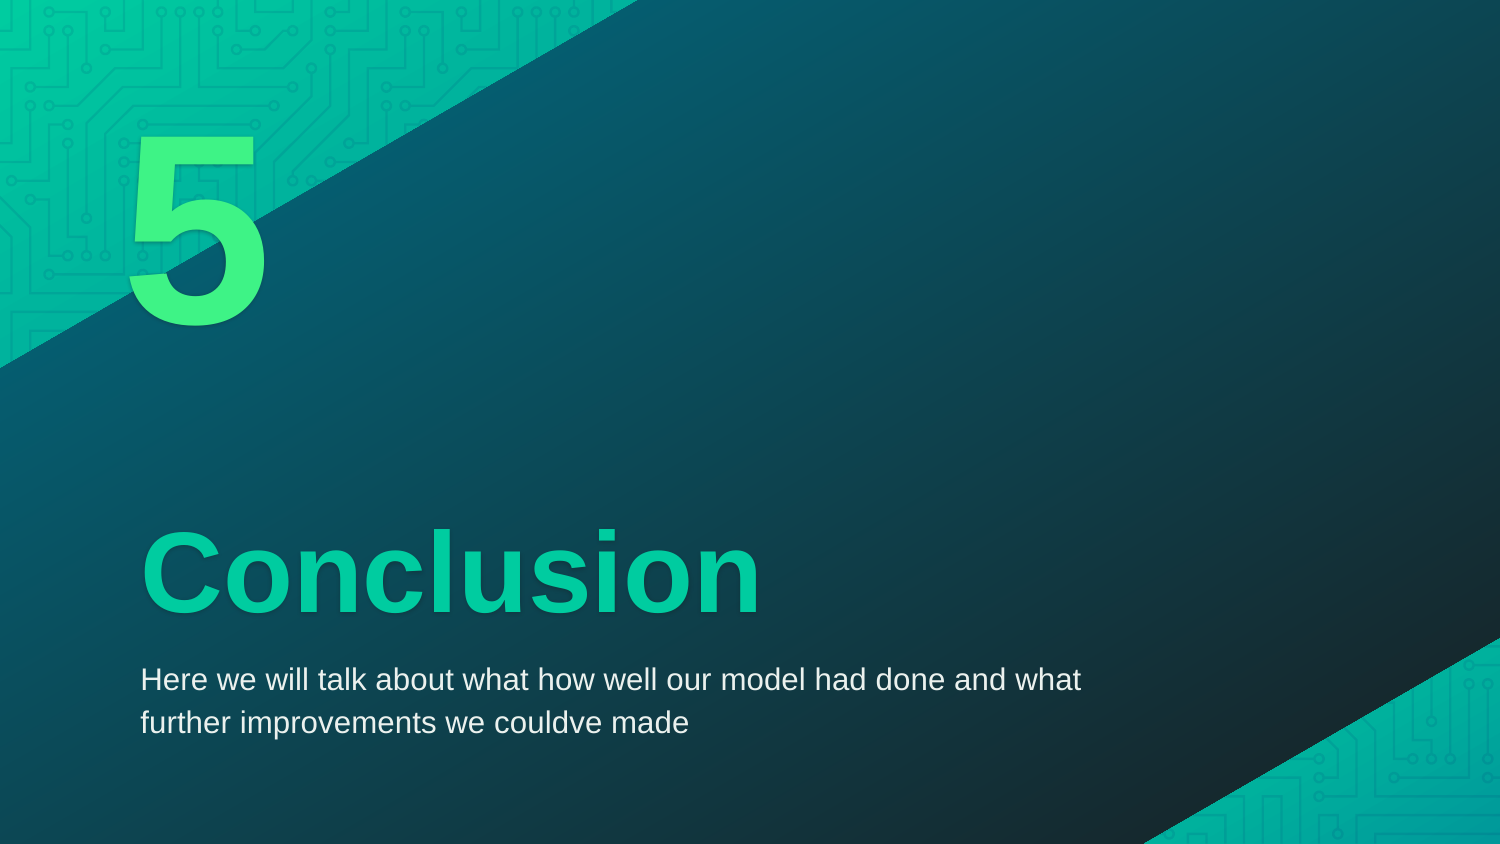

5
# Conclusion
Here we will talk about what how well our model had done and what further improvements we couldve made